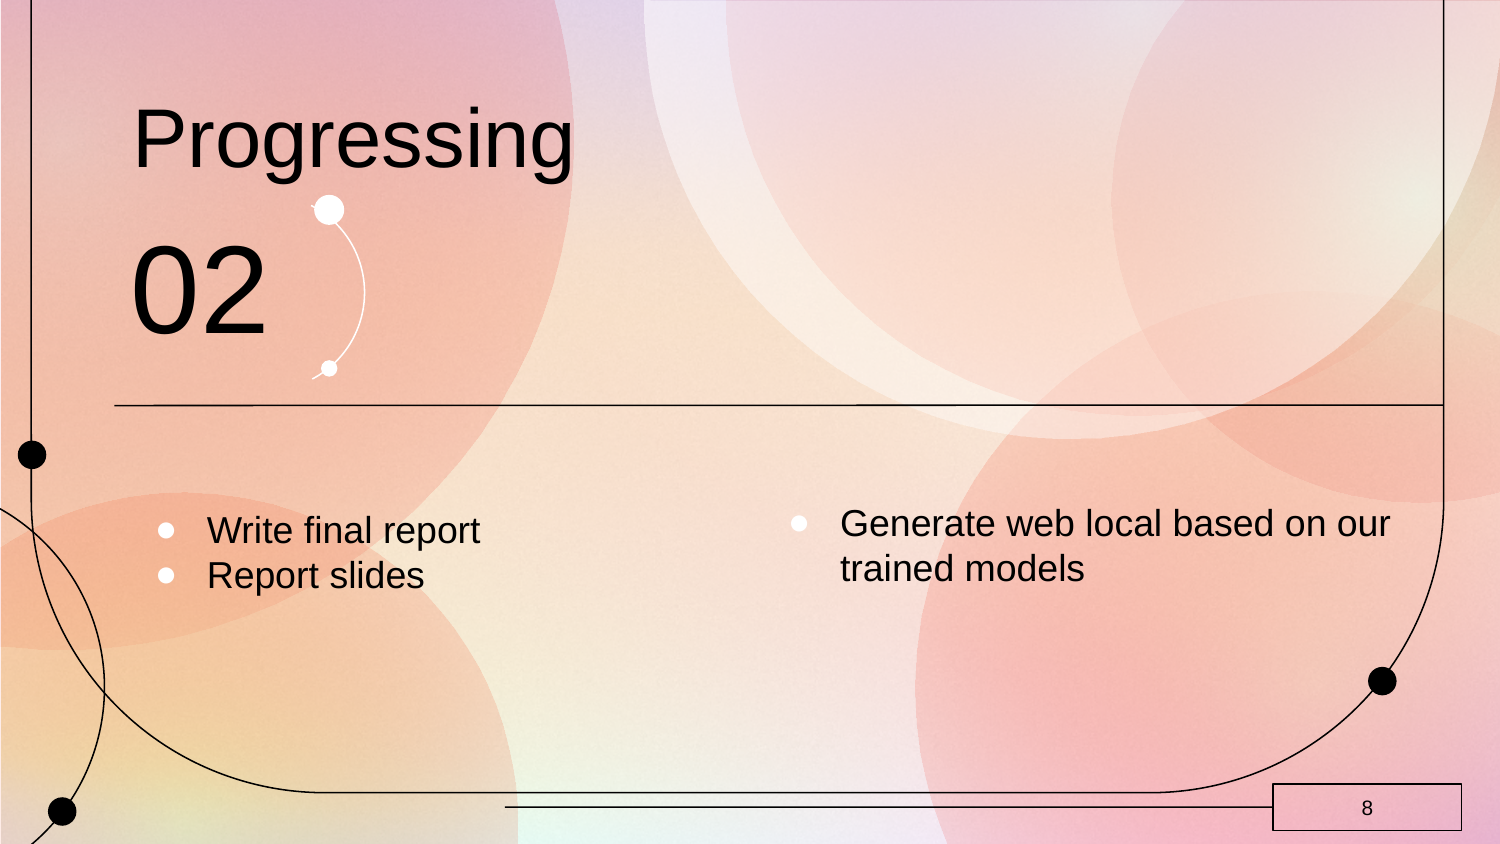

# Progressing

02

Generate web local based on our trained models
Write final report
Report slides
8